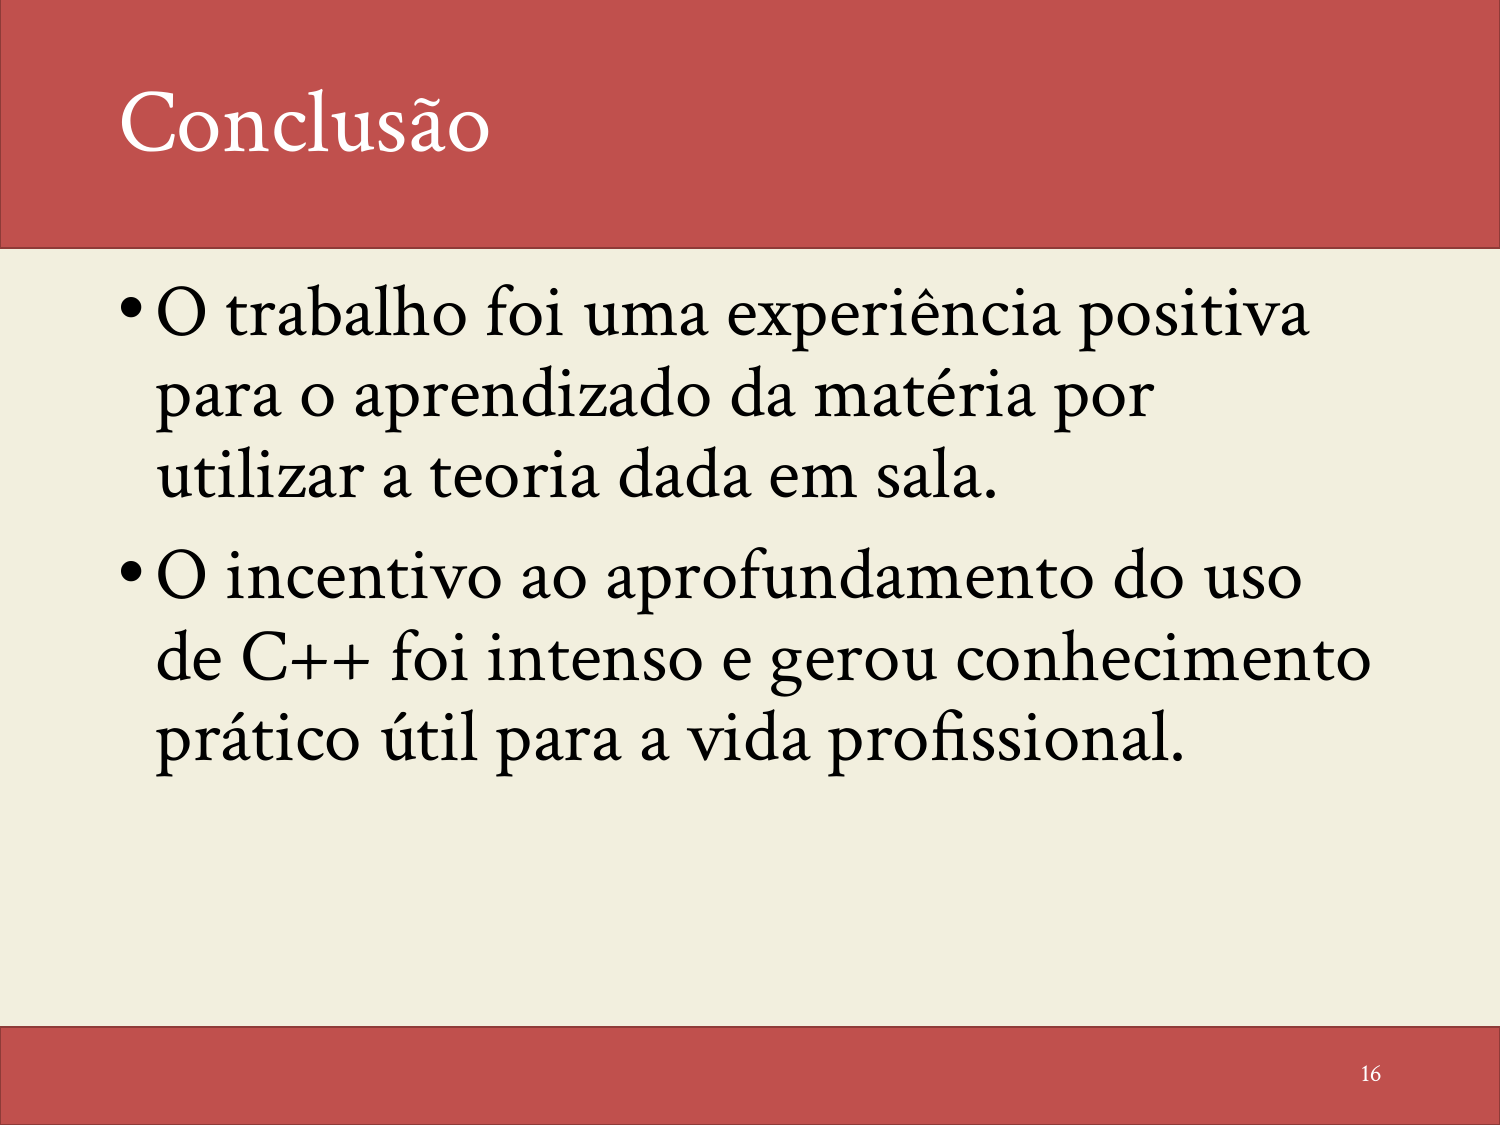

# Conclusão
O trabalho foi uma experiência positiva para o aprendizado da matéria por utilizar a teoria dada em sala.
O incentivo ao aprofundamento do uso de C++ foi intenso e gerou conhecimento prático útil para a vida profissional.
16